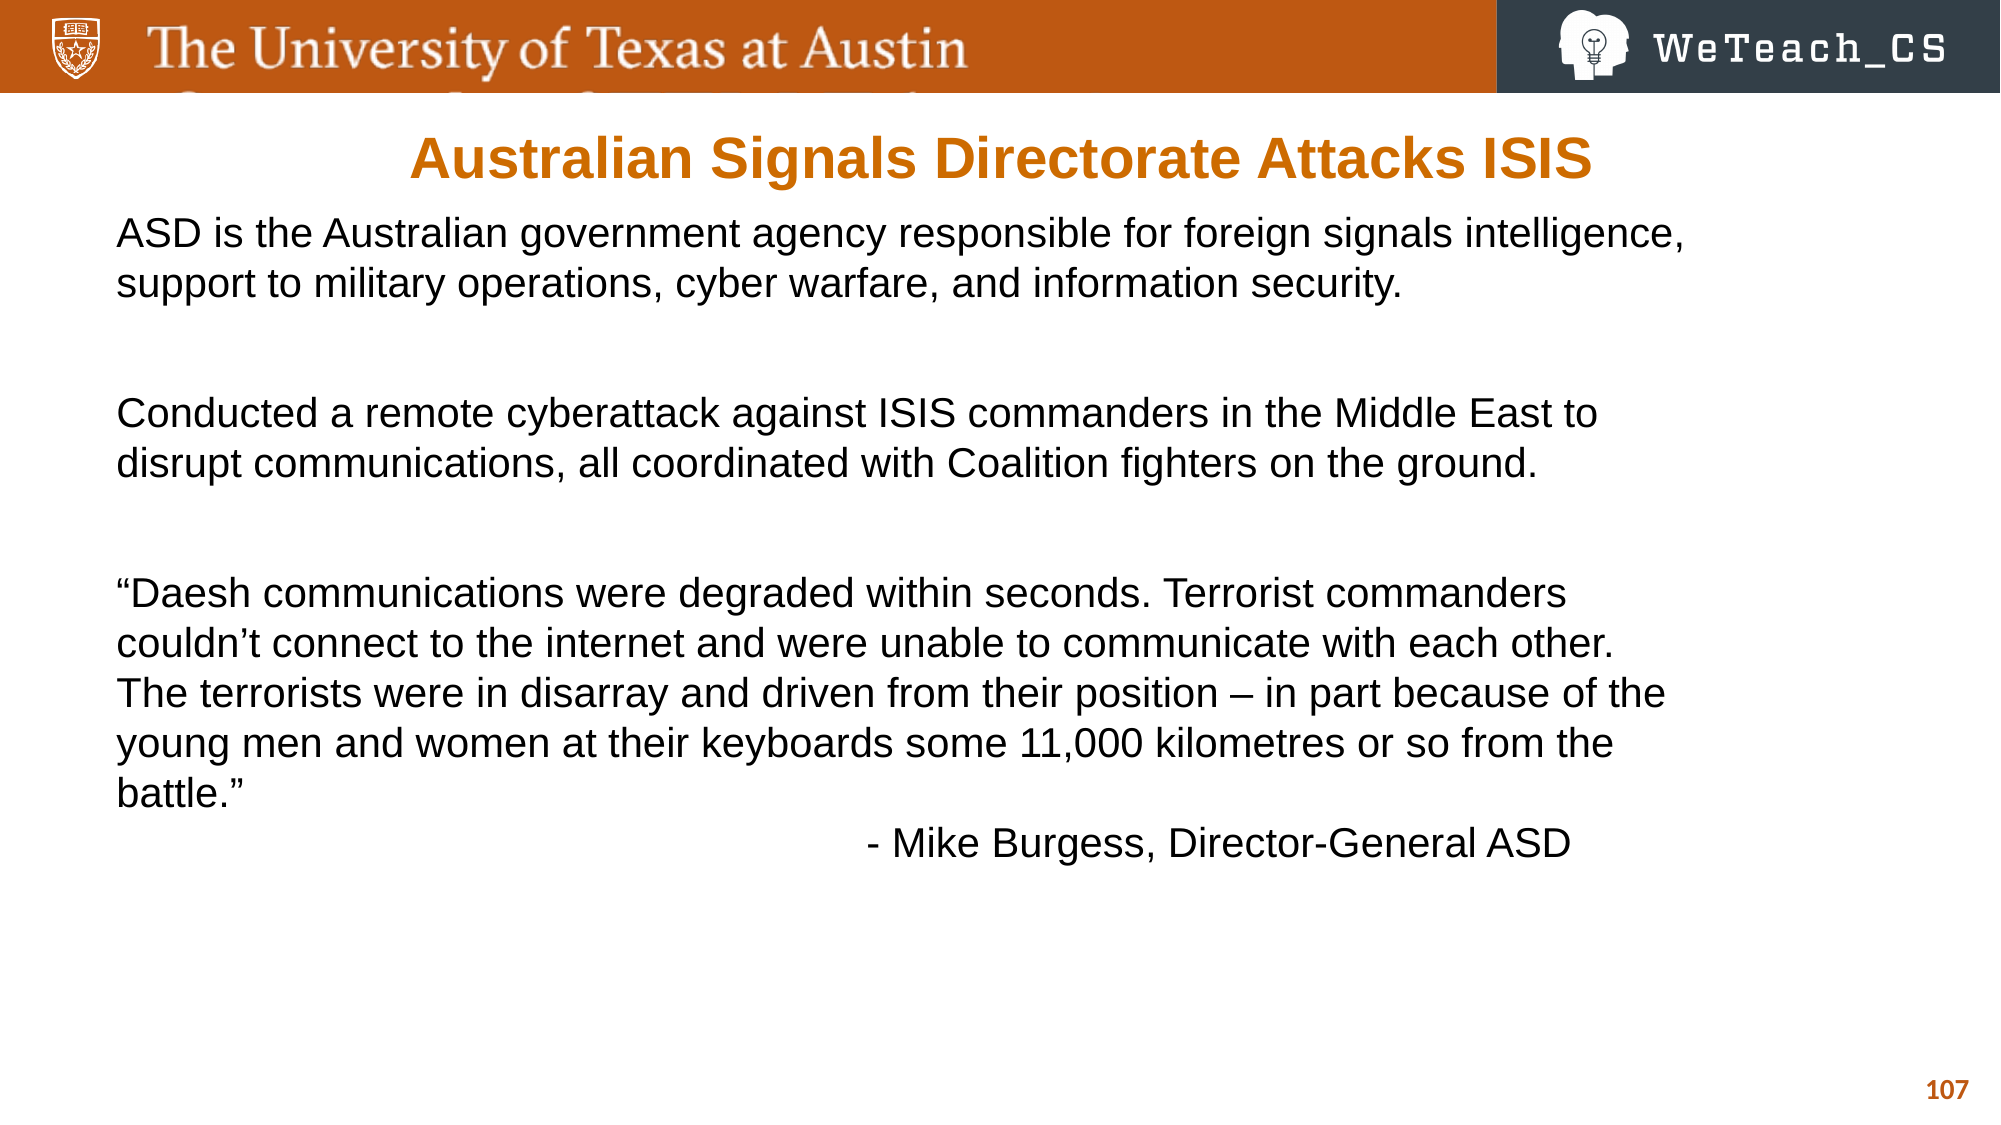

Australian Signals Directorate Attacks ISIS
ASD is the Australian government agency responsible for foreign signals intelligence, support to military operations, cyber warfare, and information security.

Conducted a remote cyberattack against ISIS commanders in the Middle East to disrupt communications, all coordinated with Coalition fighters on the ground.

“Daesh communications were degraded within seconds. Terrorist commanders couldn’t connect to the internet and were unable to communicate with each other.
The terrorists were in disarray and driven from their position – in part because of the young men and women at their keyboards some 11,000 kilometres or so from the battle.”
					- Mike Burgess, Director-General ASD